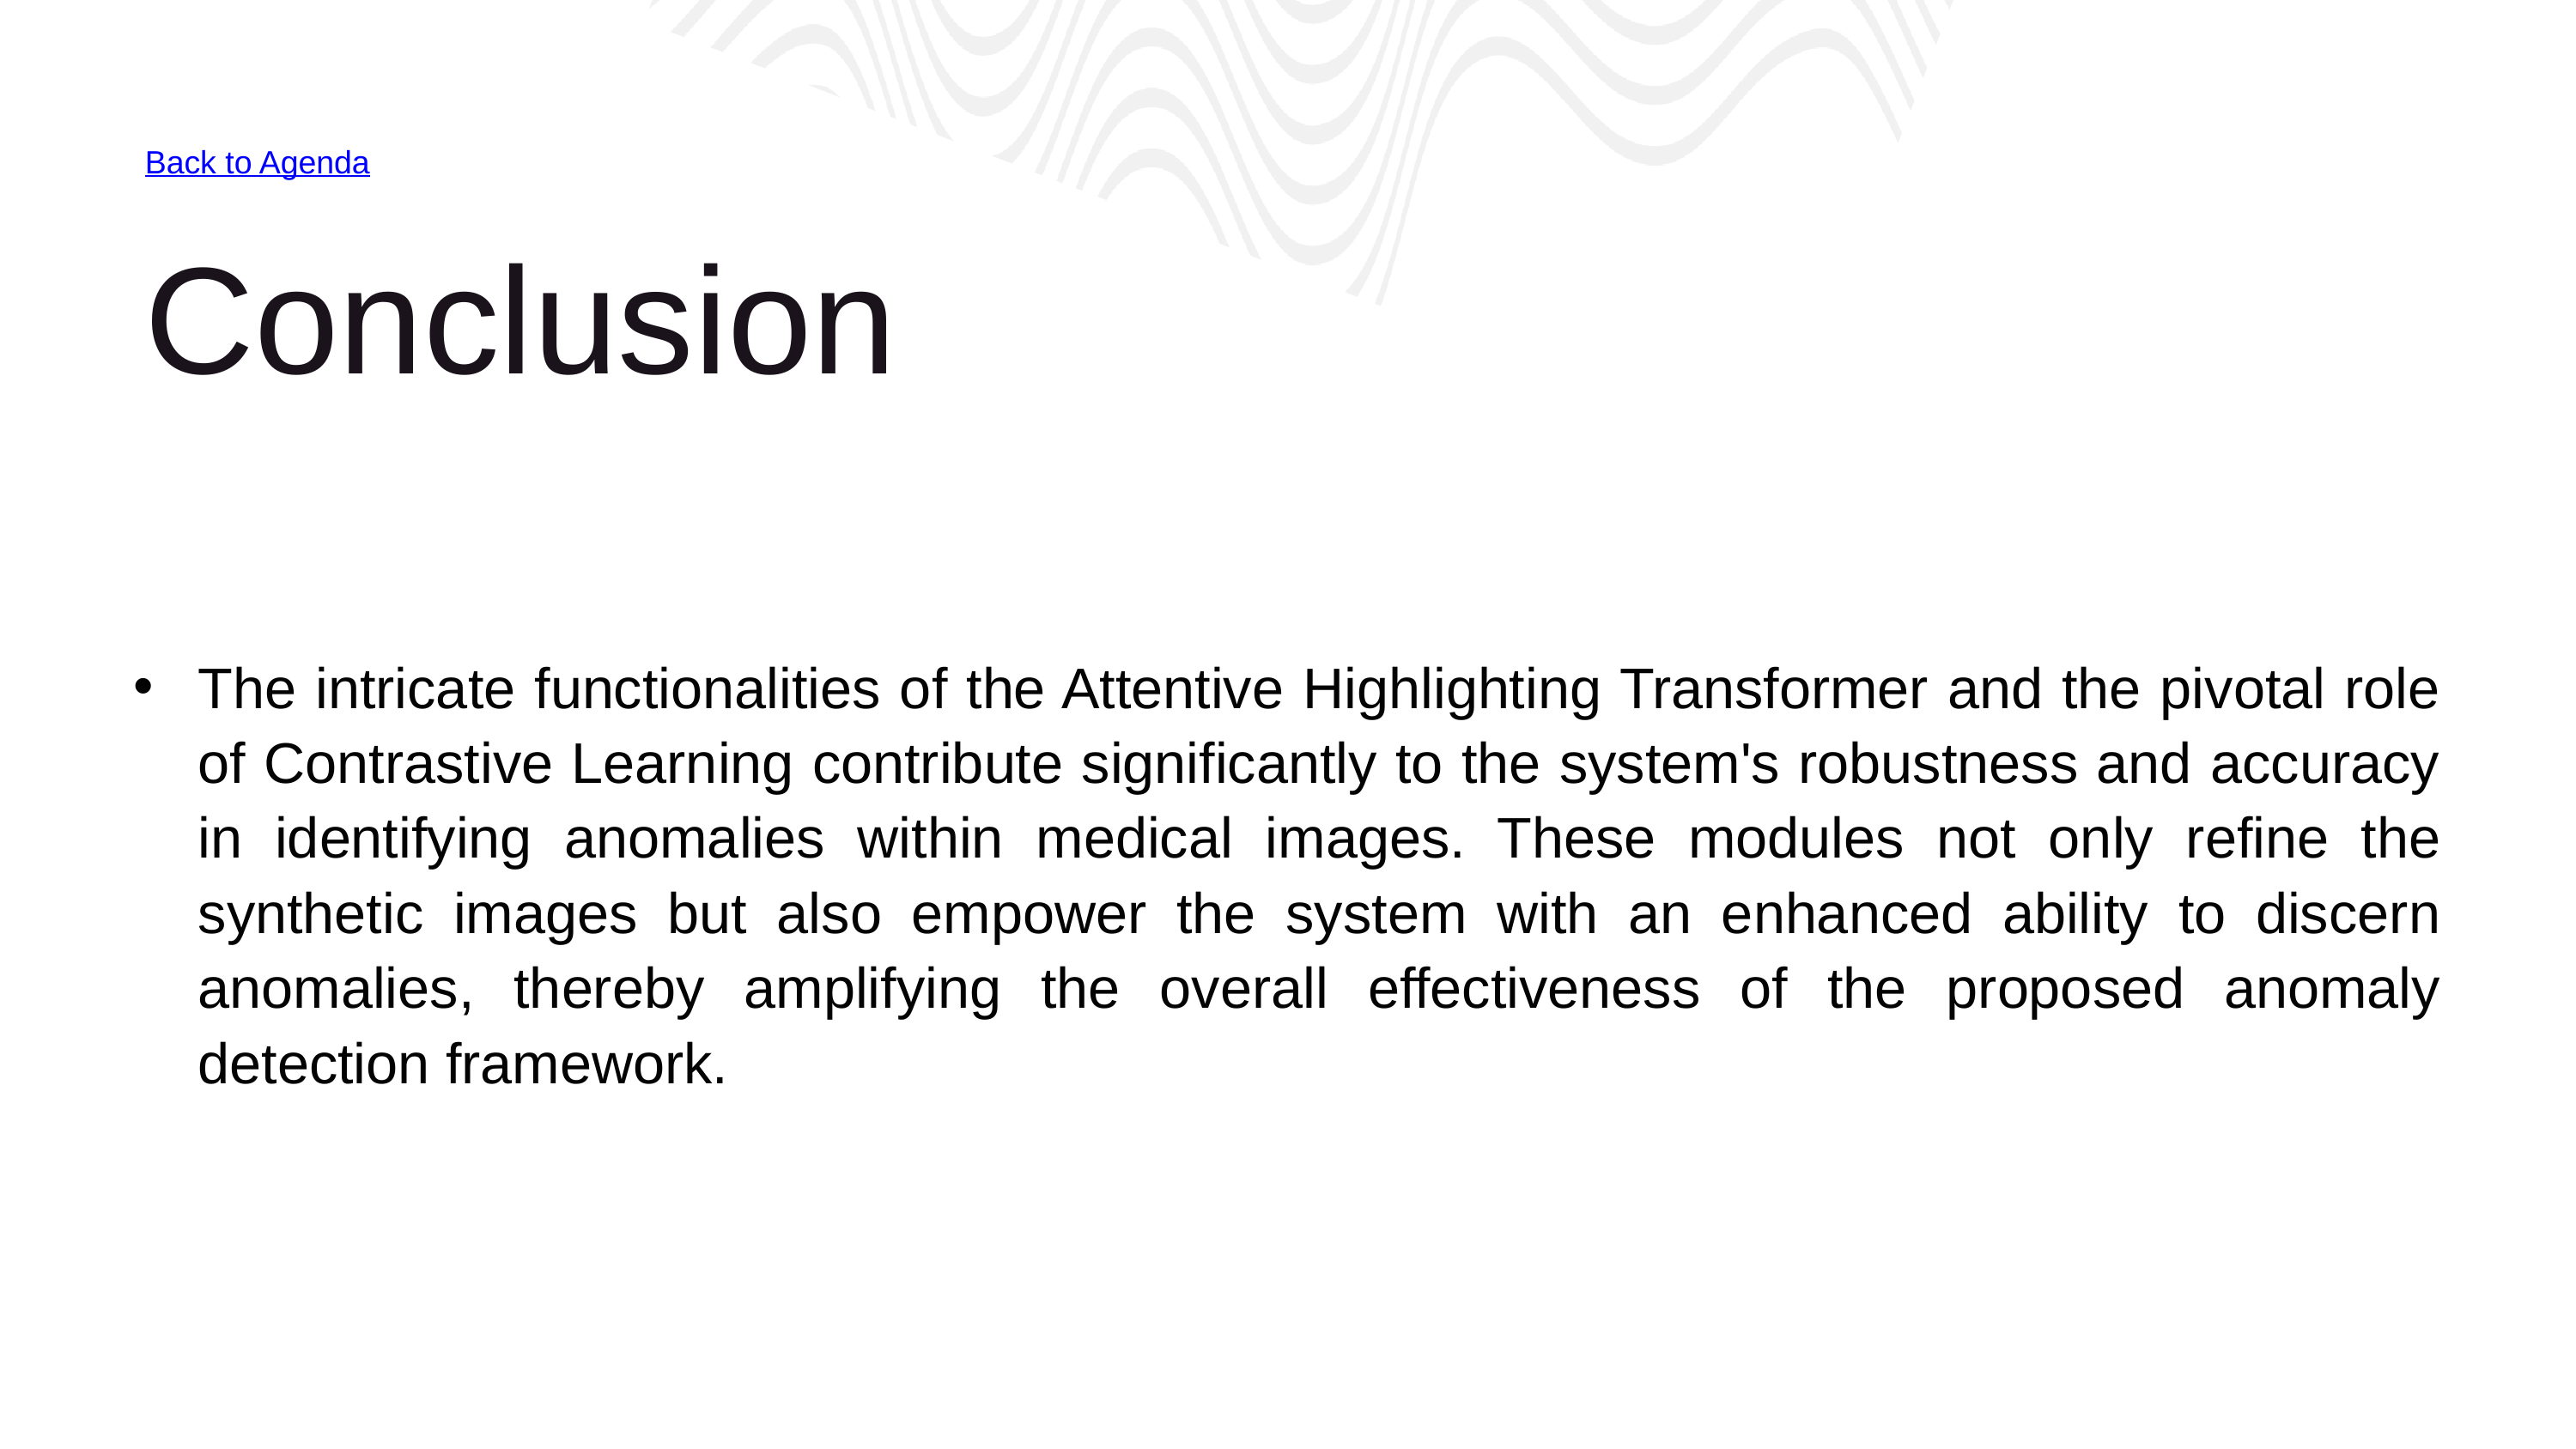

Back to Agenda
Conclusion
The intricate functionalities of the Attentive Highlighting Transformer and the pivotal role of Contrastive Learning contribute significantly to the system's robustness and accuracy in identifying anomalies within medical images. These modules not only refine the synthetic images but also empower the system with an enhanced ability to discern anomalies, thereby amplifying the overall effectiveness of the proposed anomaly detection framework.